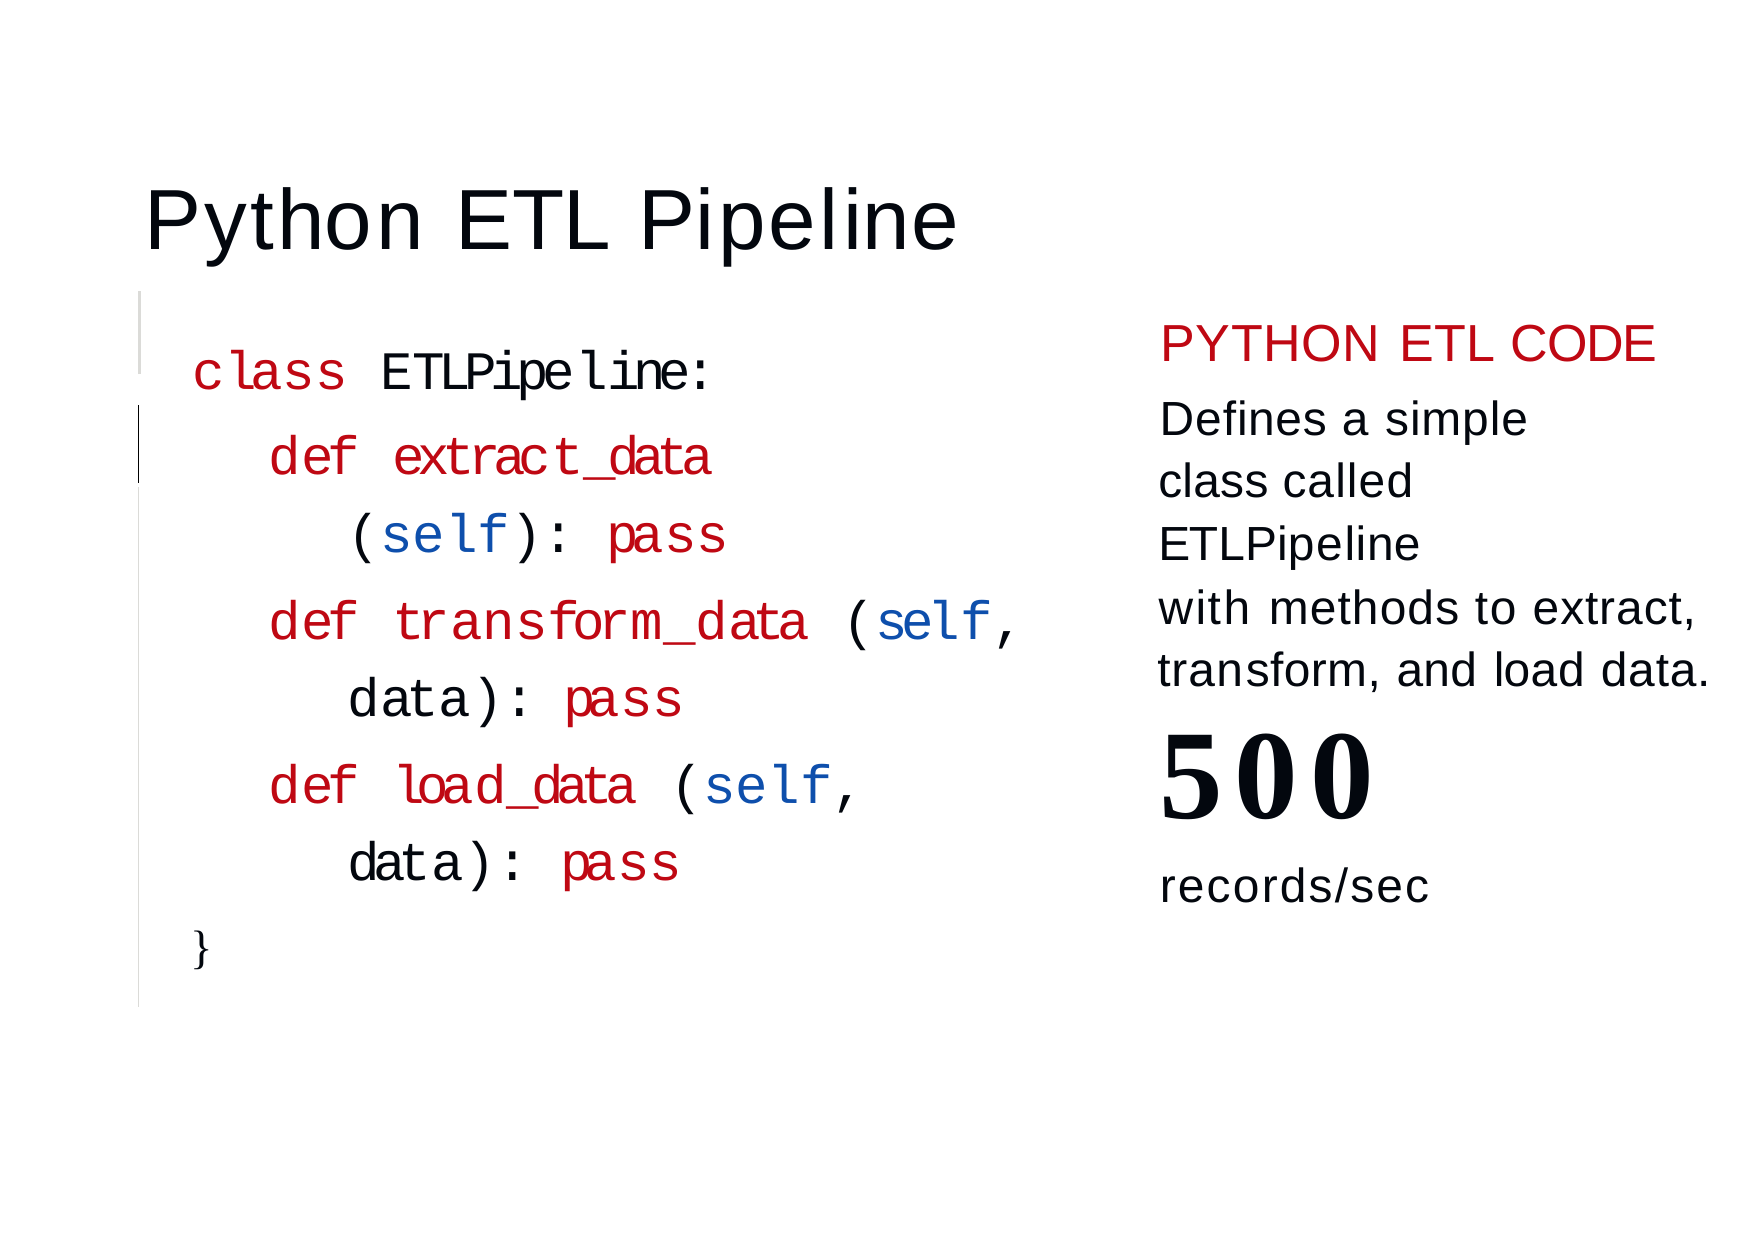

# Python ETL Pipeline

PYTHON ETL CODE
Defines a simple class called ETLPipeline
with methods to extract, transform, and load data.
class ETLPipeline:
def extract_data (self): pass
def transform_data (self, data): pass
def load_data (self, data): pass
}

500
records/sec